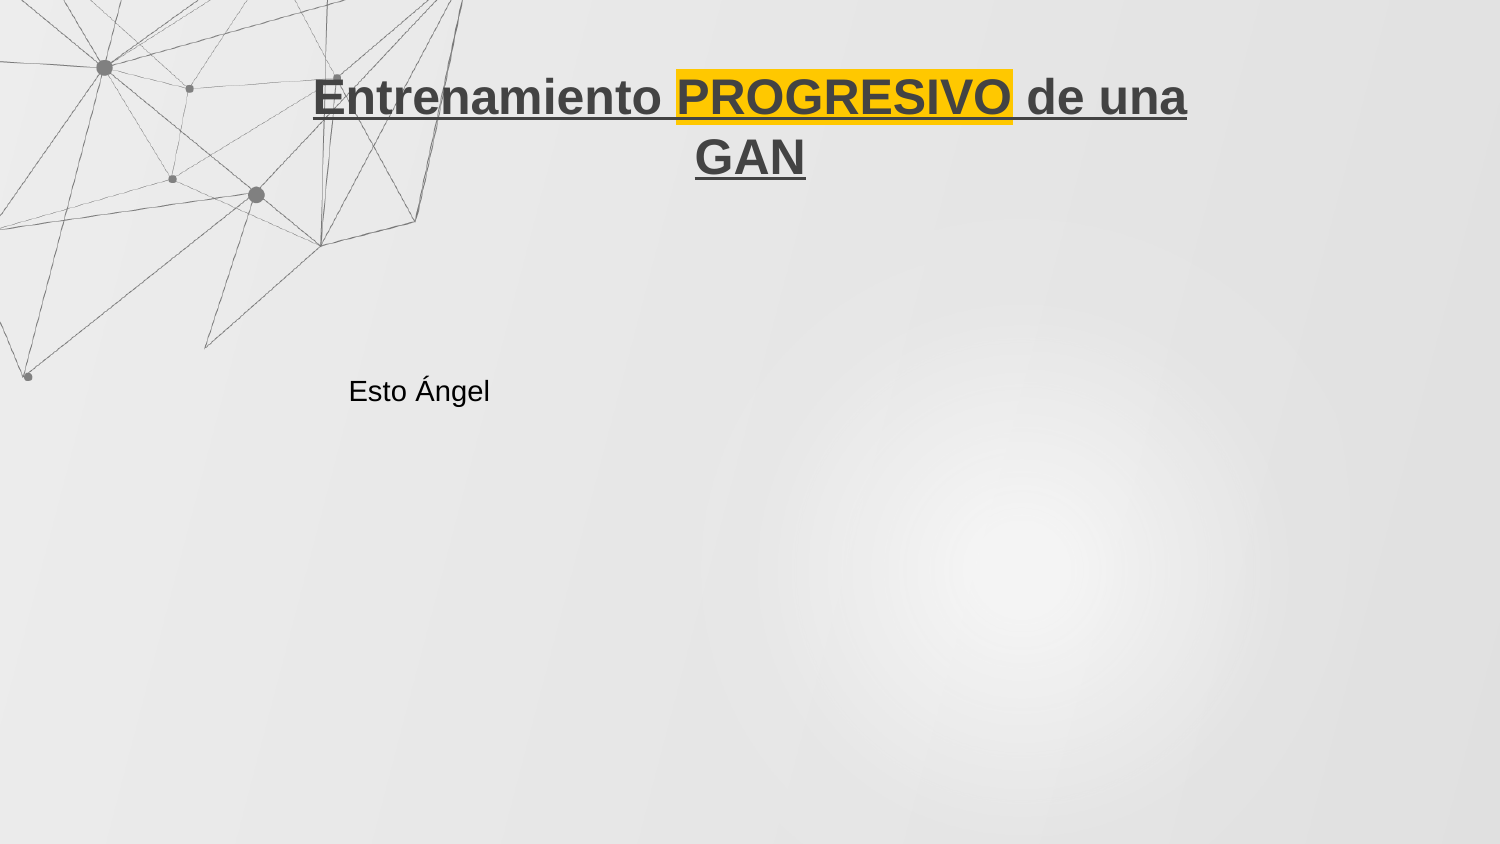

Entrenamiento PROGRESIVO de una GAN
Esto Ángel